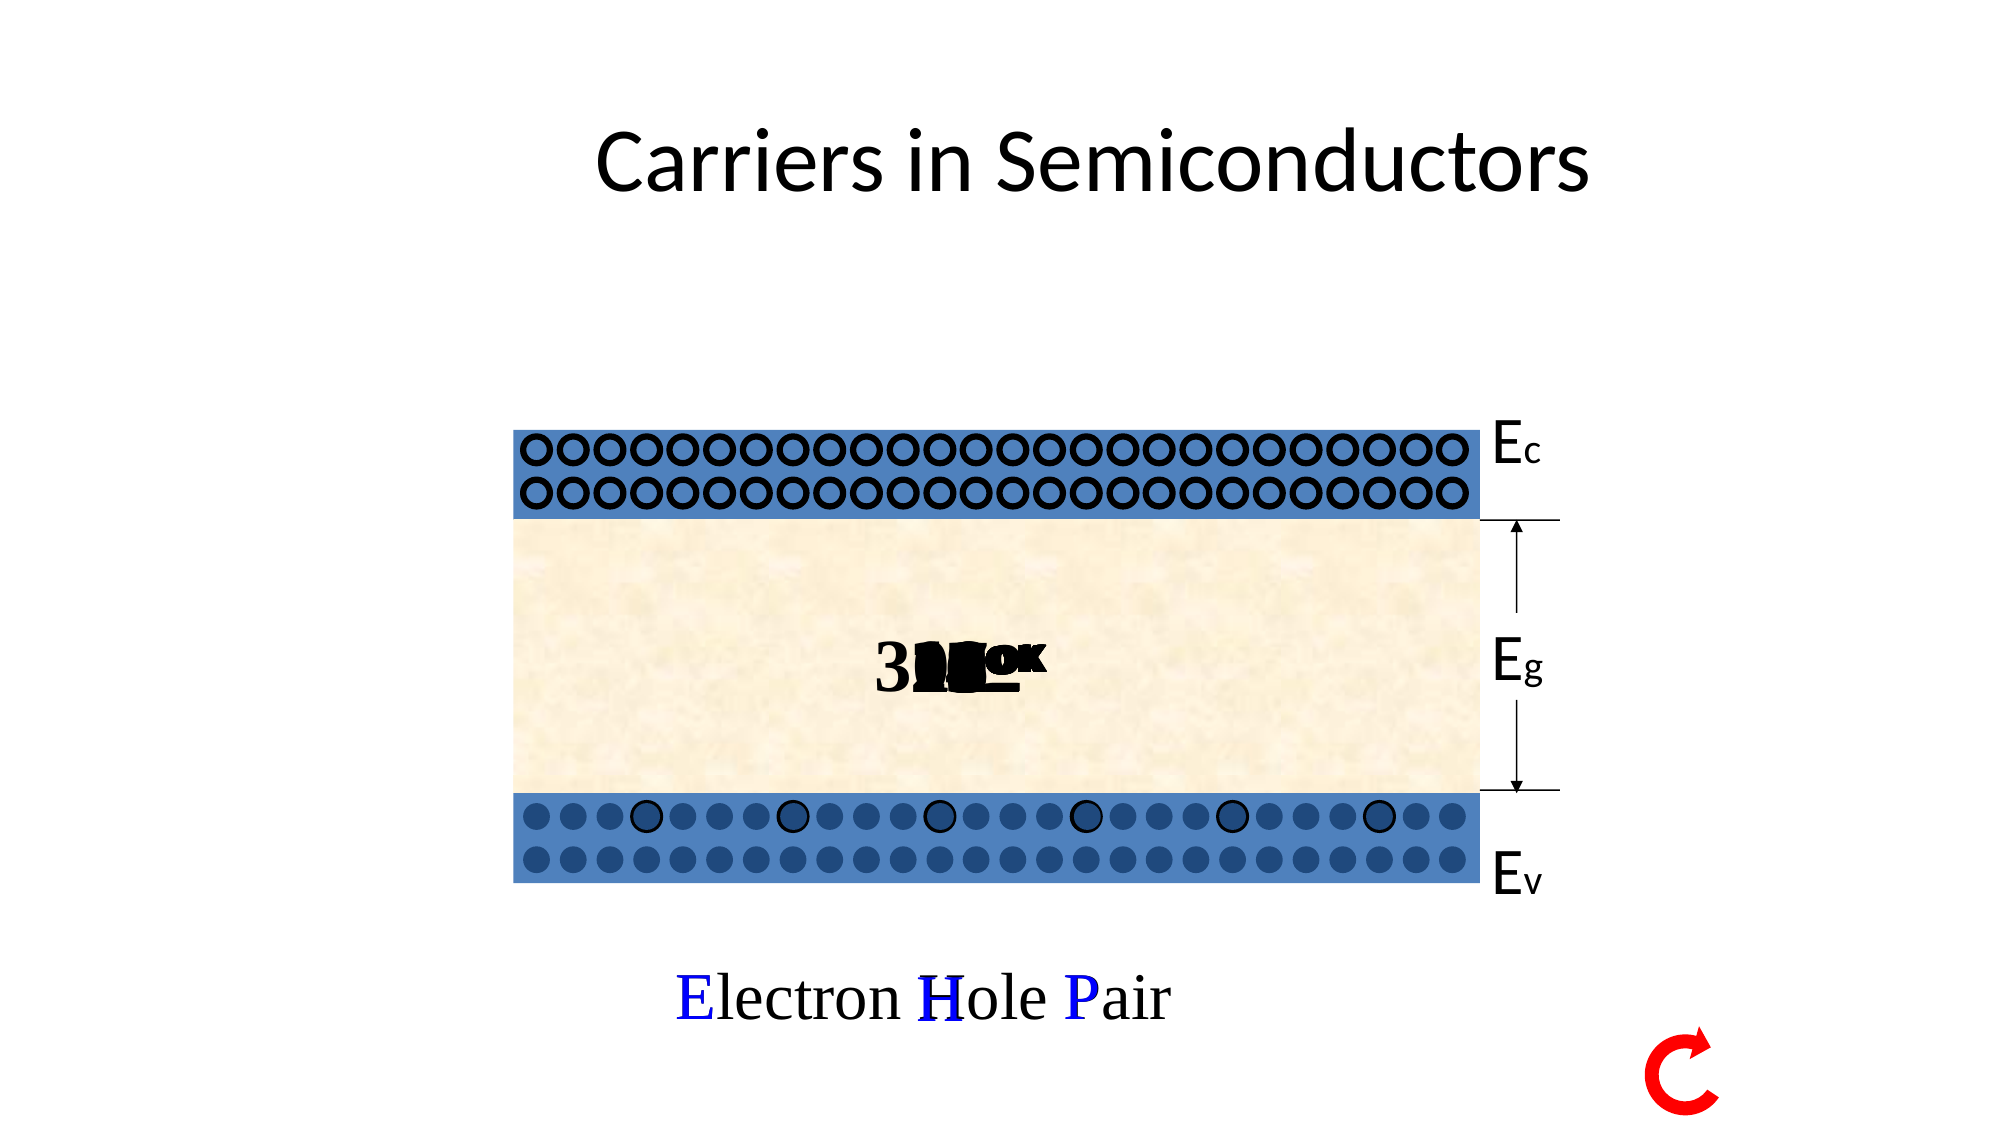

# Carriers in Semiconductors
Ec

Eg
300ºK
18ºK
11ºK
14ºK
15ºK
20ºK
19ºK
12ºK
13ºK
17ºK
16ºK
4ºK
1ºK
2ºK
0ºK
3ºK
10ºK
5ºK
6ºK
7ºK
8ºK
9ºK

Ev

Electron Hole Pair
E
P
H